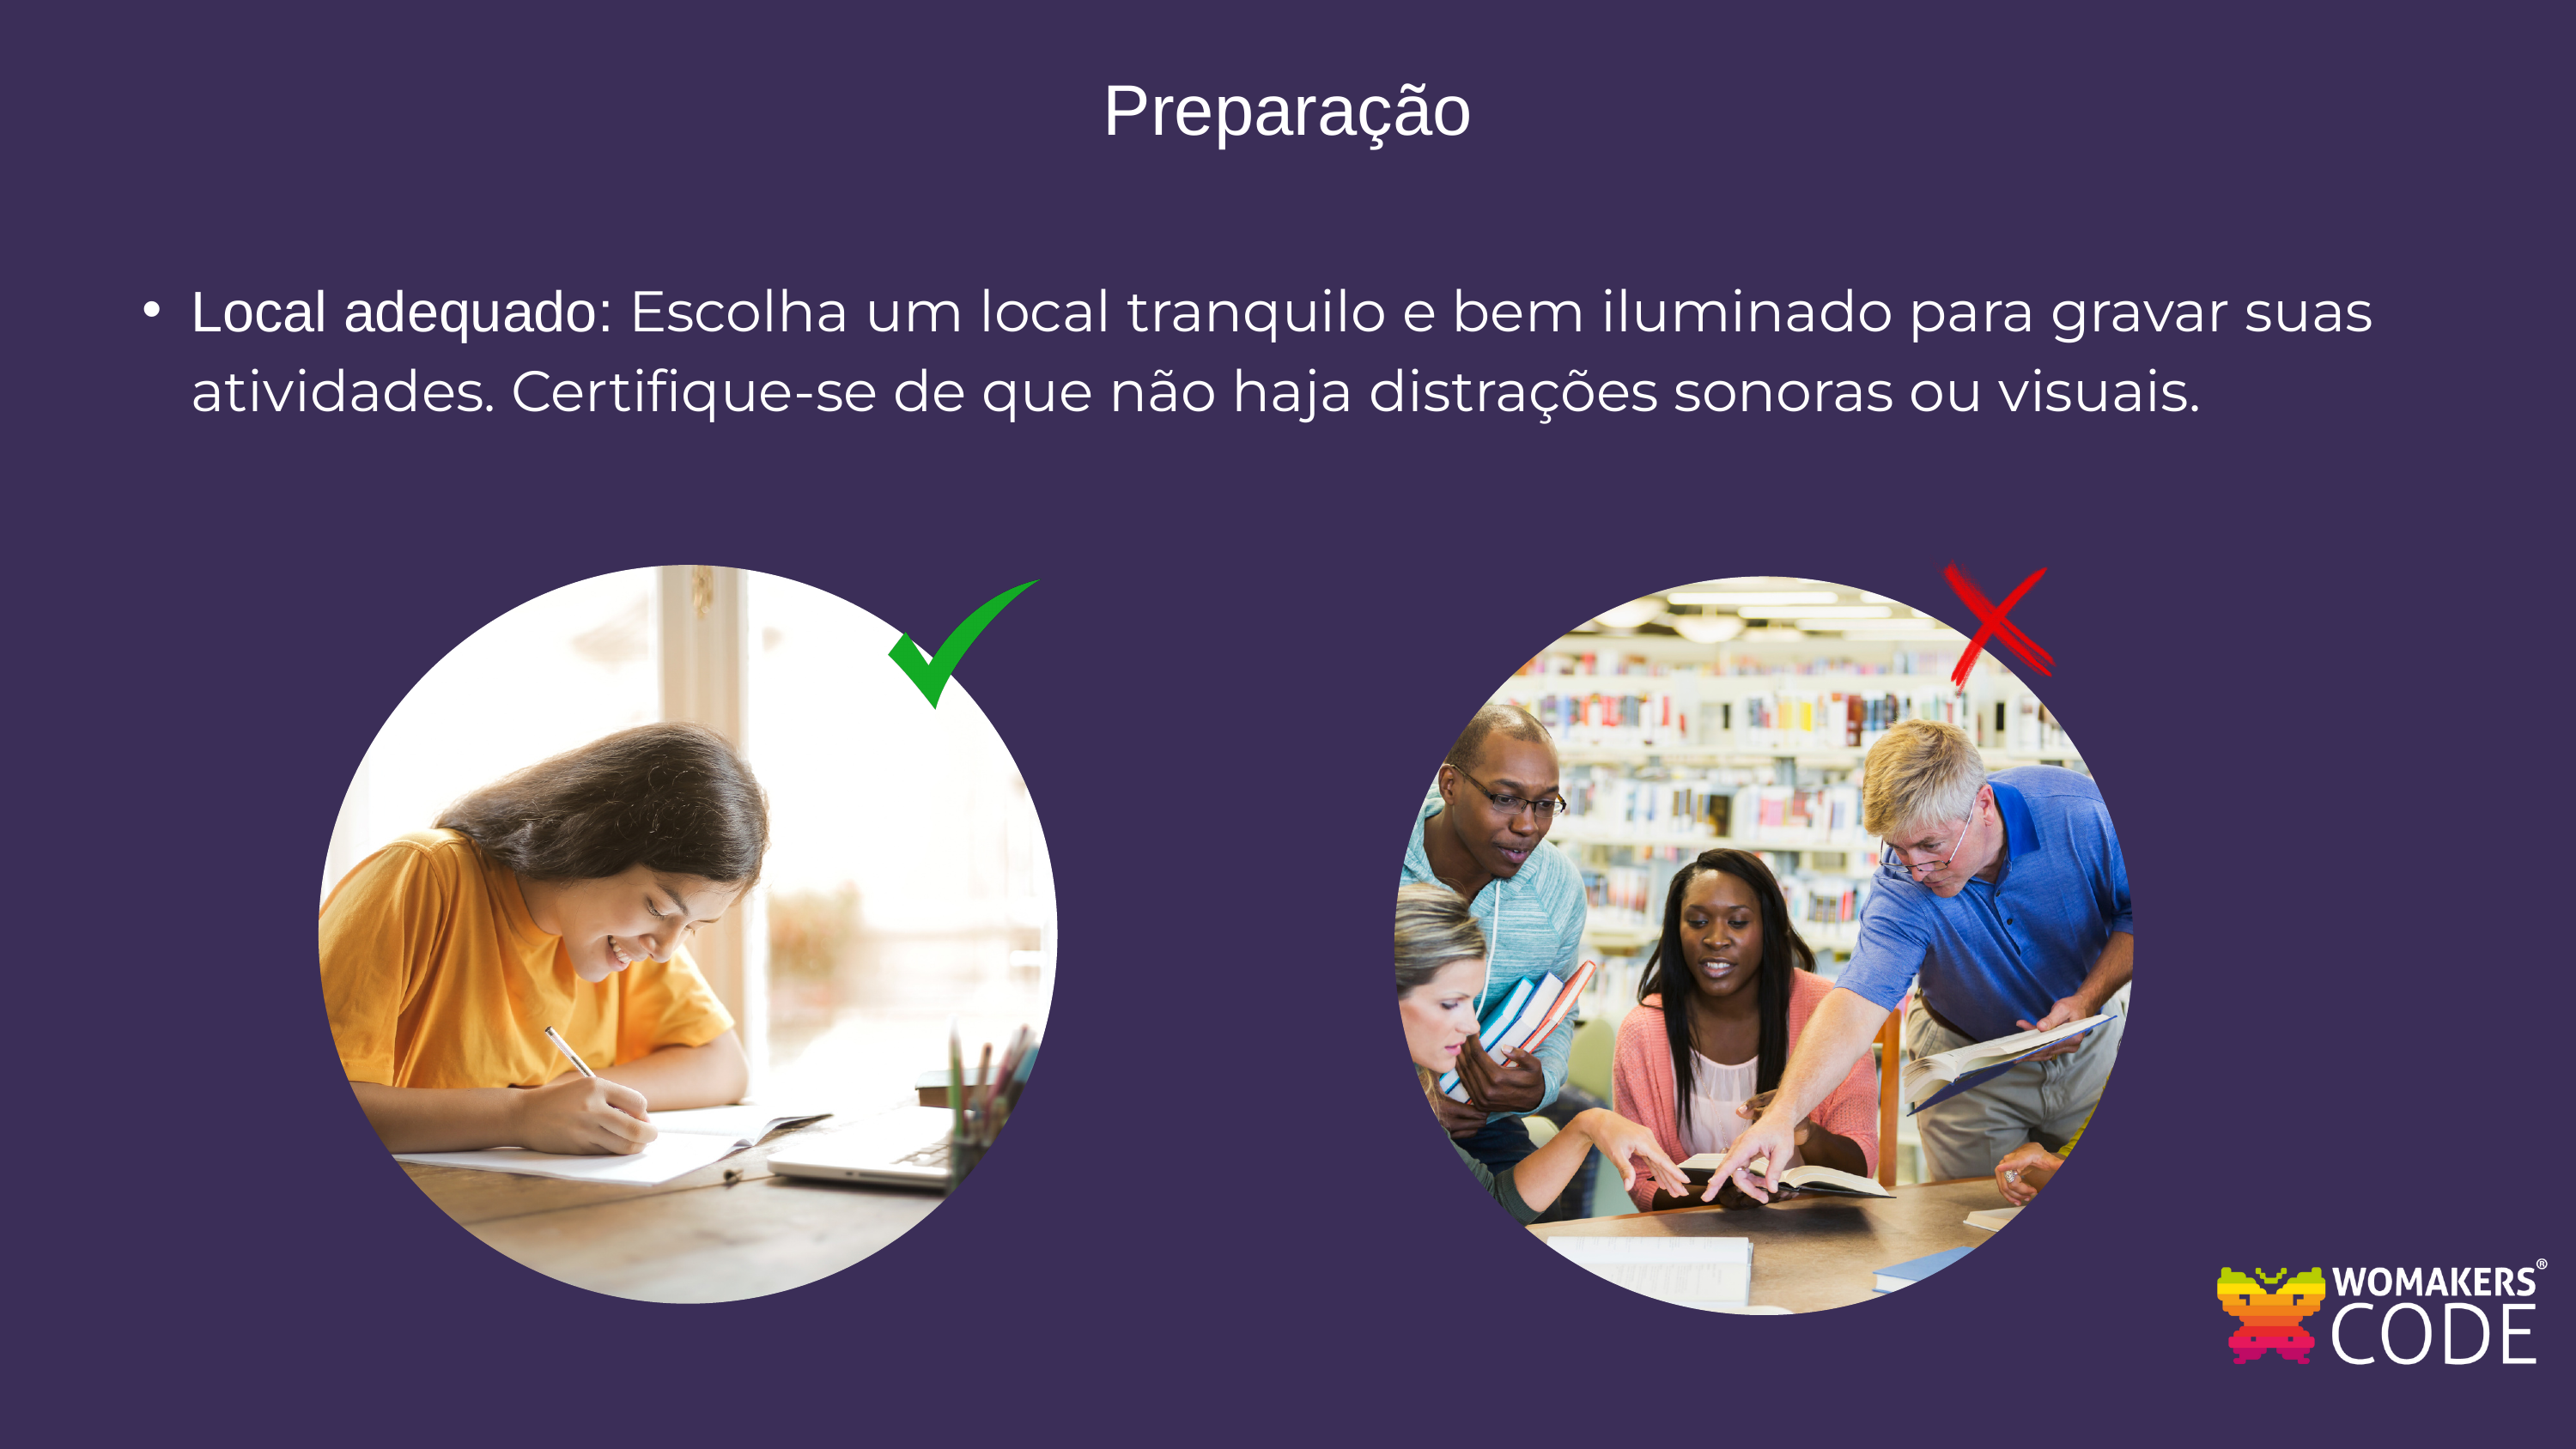

Preparação
Local adequado: Escolha um local tranquilo e bem iluminado para gravar suas atividades. Certifique-se de que não haja distrações sonoras ou visuais.